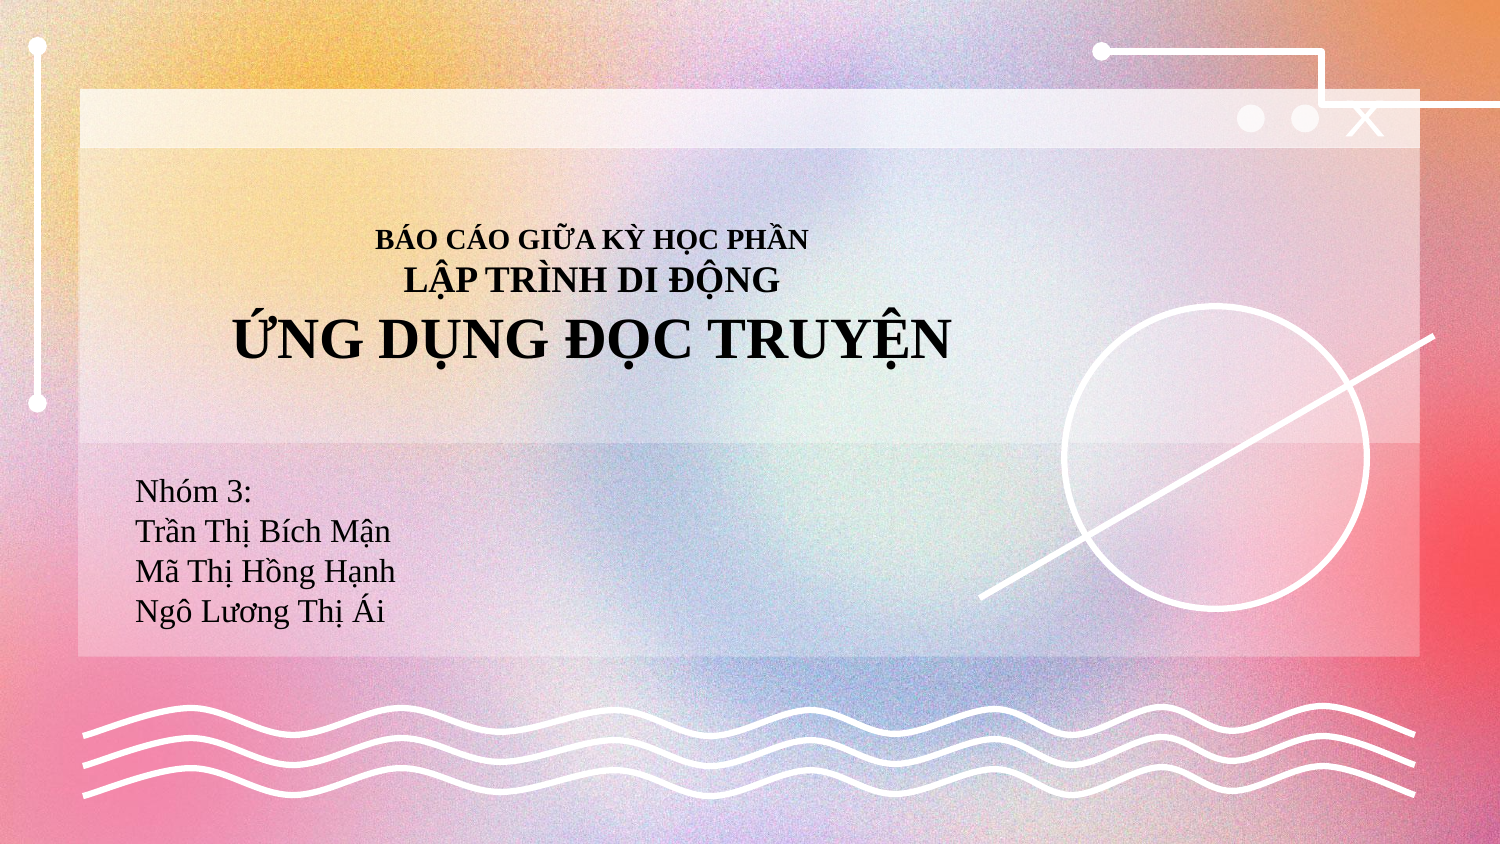

X

# BÁO CÁO GIỮA KỲ HỌC PHẦN LẬP TRÌNH DI ĐỘNG ỨNG DỤNG ĐỌC TRUYỆN

Nhóm 3:
Trần Thị Bích Mận
Mã Thị Hồng Hạnh
Ngô Lương Thị Ái